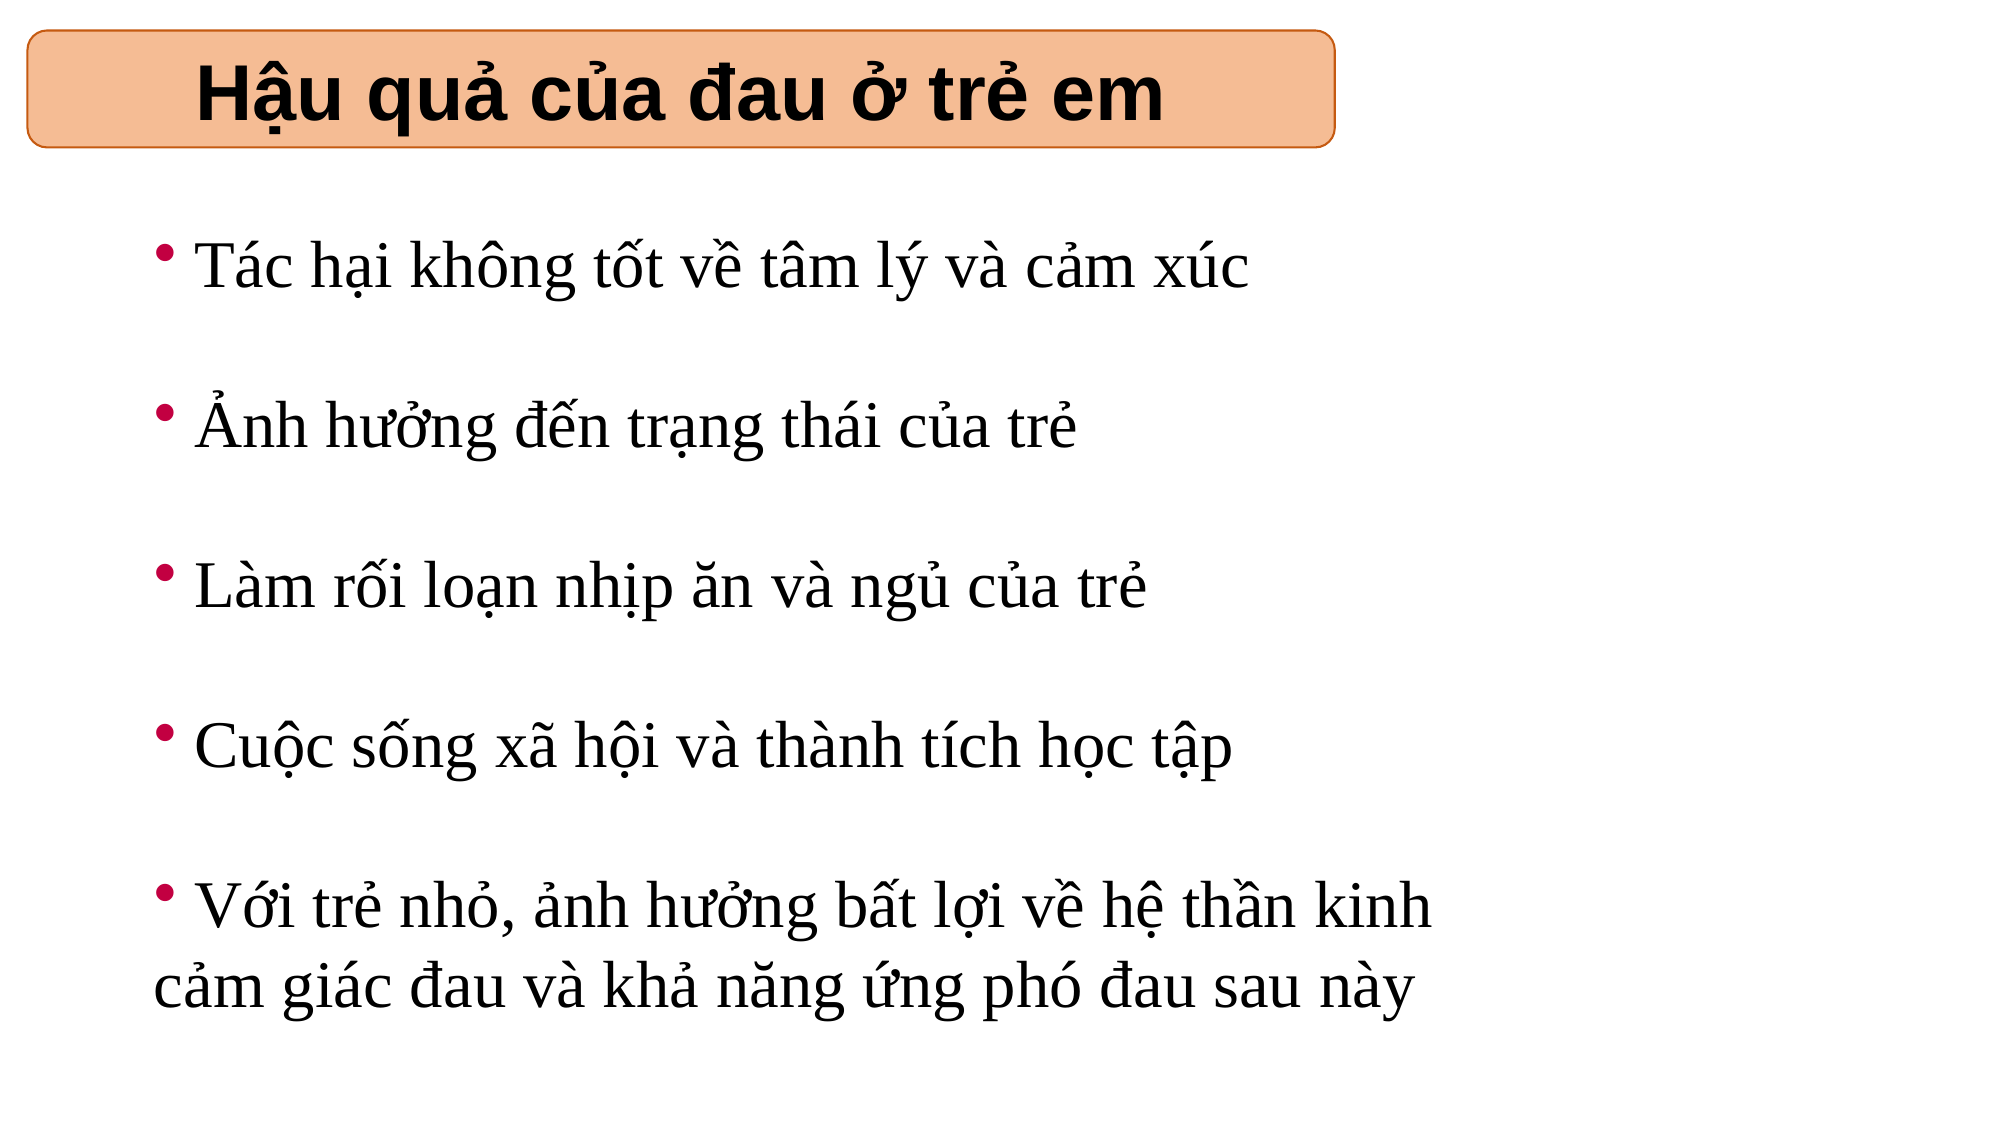

Hậu quả của đau ở trẻ em
 Tác hại không tốt về tâm lý và cảm xúc
 Ảnh hưởng đến trạng thái của trẻ

 Làm rối loạn nhịp ăn và ngủ của trẻ

 Cuộc sống xã hội và thành tích học tập

 Với trẻ nhỏ, ảnh hưởng bất lợi về hệ thần kinh cảm giác đau và khả năng ứng phó đau sau này